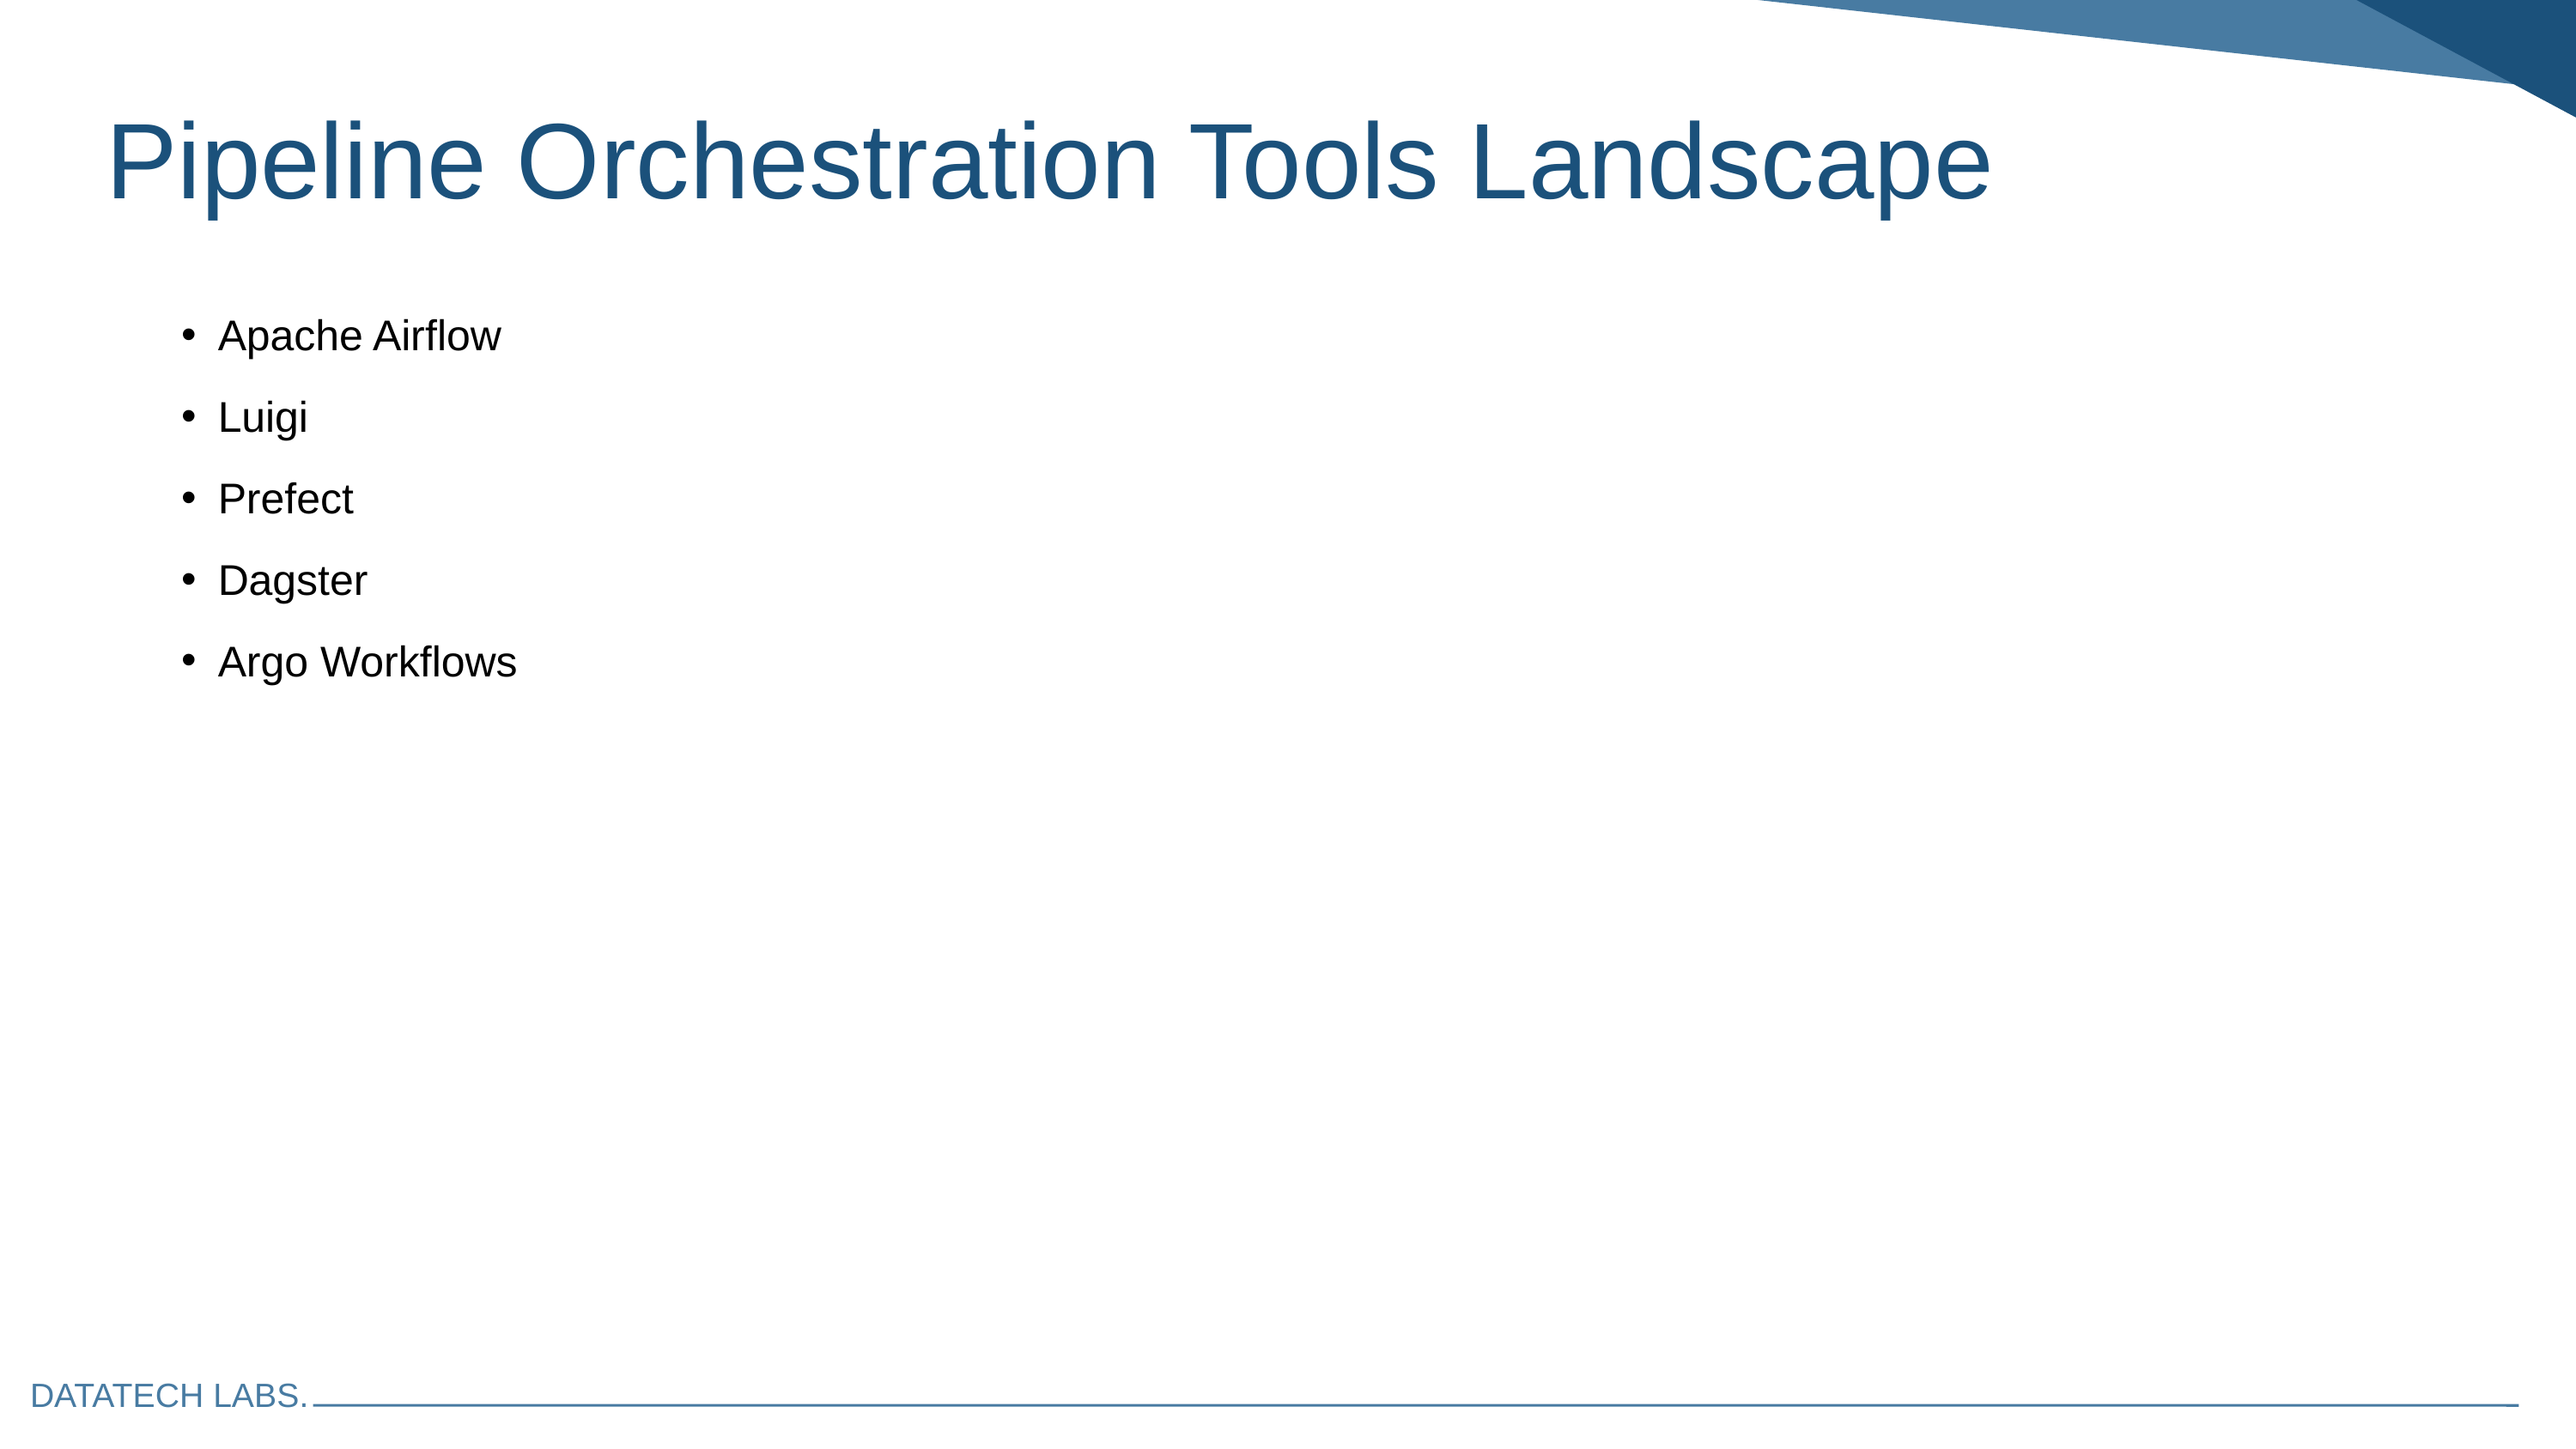

Pipeline Orchestration Tools Landscape
Apache Airflow
Luigi
Prefect
Dagster
Argo Workflows
DATATECH LABS.